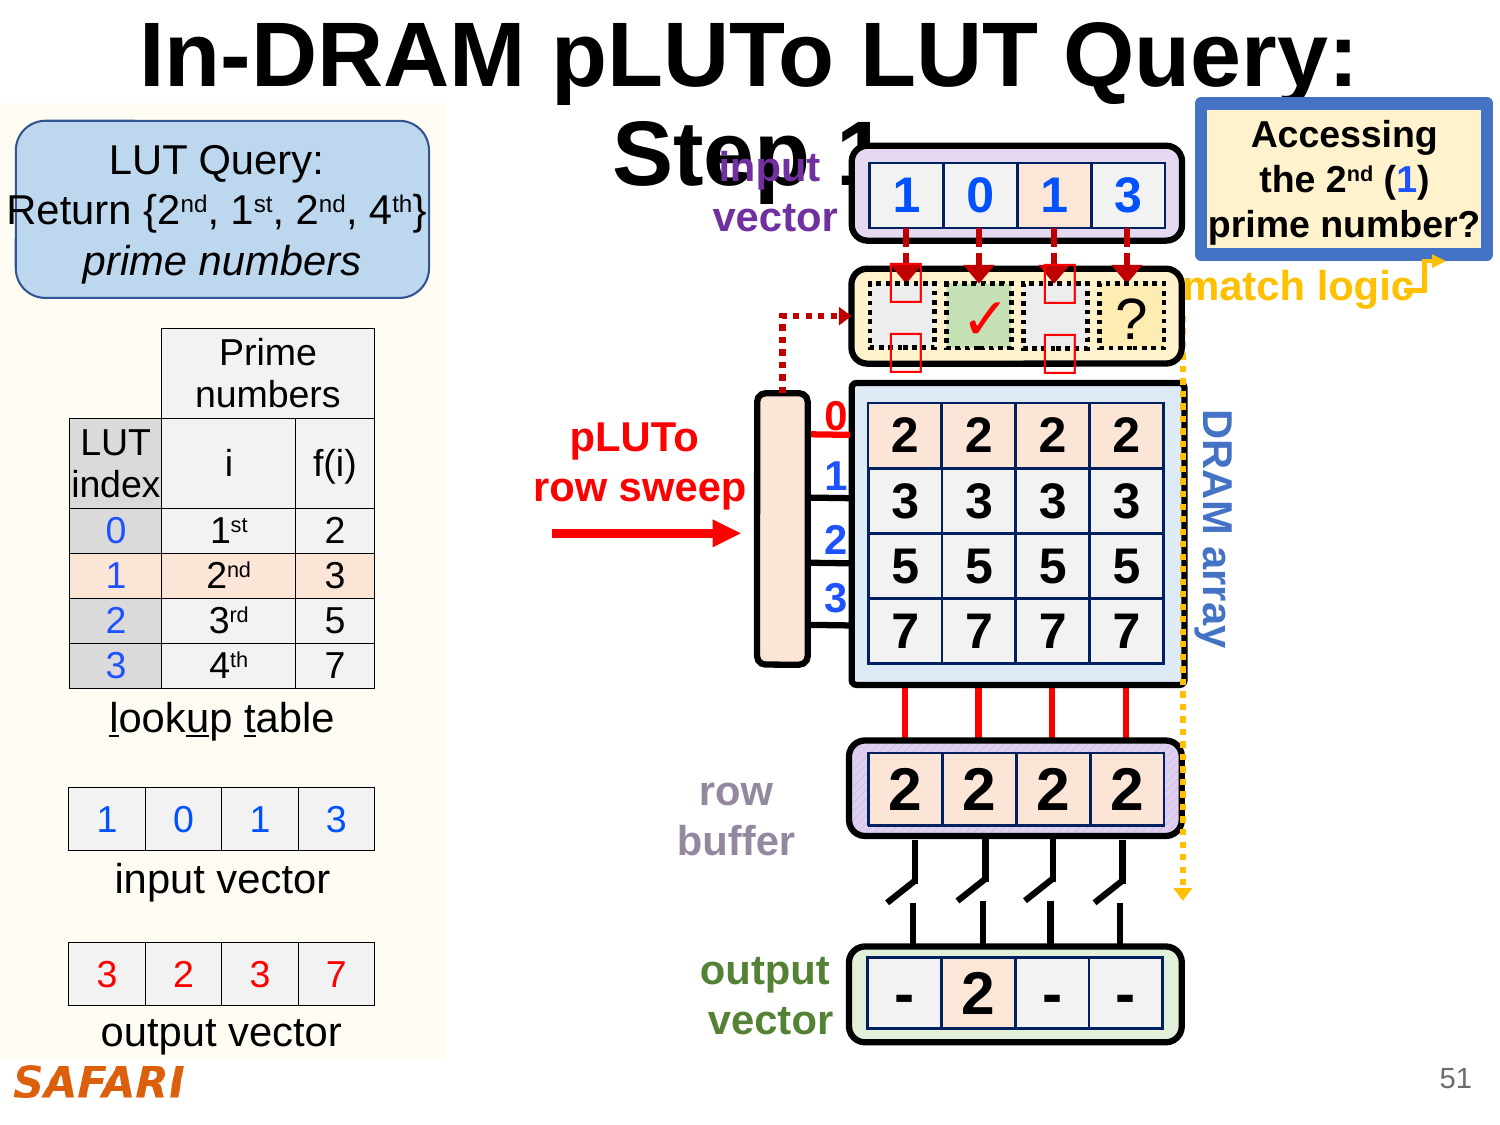

In-DRAM pLUTo LUT Query: Step 1

Accessing
 the 2nd (1)
prime number?

LUT Query:
Return {2nd, 1st, 2nd, 4th}
prime numbers
input
vector
input
vector
input
vector

| 1 | 0 | 1 | 3 |
| --- | --- | --- | --- |
match logic
𝘅
✓
?
?
?
𝘅
|  | Prime numbers | A |
| --- | --- | --- |
| LUT index | i | f(i) |
| 0 | 1st | 2 |
| 1 | 2nd | 3 |
| 2 | 3rd | 5 |
| 3 | 4th | 7 |

0
pLUTo
row sweep
| 2 | 2 | 2 | 2 |
| --- | --- | --- | --- |
| 2 | 2 | 2 | 2 |
| --- | --- | --- | --- |
| 3 | 3 | 3 | 3 |
| 5 | 5 | 5 | 5 |
| 7 | 7 | 7 | 7 |
1
DRAM array

2
3

lookup table
| 2 | 2 | 2 | 2 |
| --- | --- | --- | --- |
| - | - | - | - |
| --- | --- | --- | --- |
row buffer
| 1 | 0 | 1 | 3 |
| --- | --- | --- | --- |

input vector
output
vector
| 3 | 2 | 3 | 7 |
| --- | --- | --- | --- |
| - | 2 | - | - |
| --- | --- | --- | --- |
output vector
51